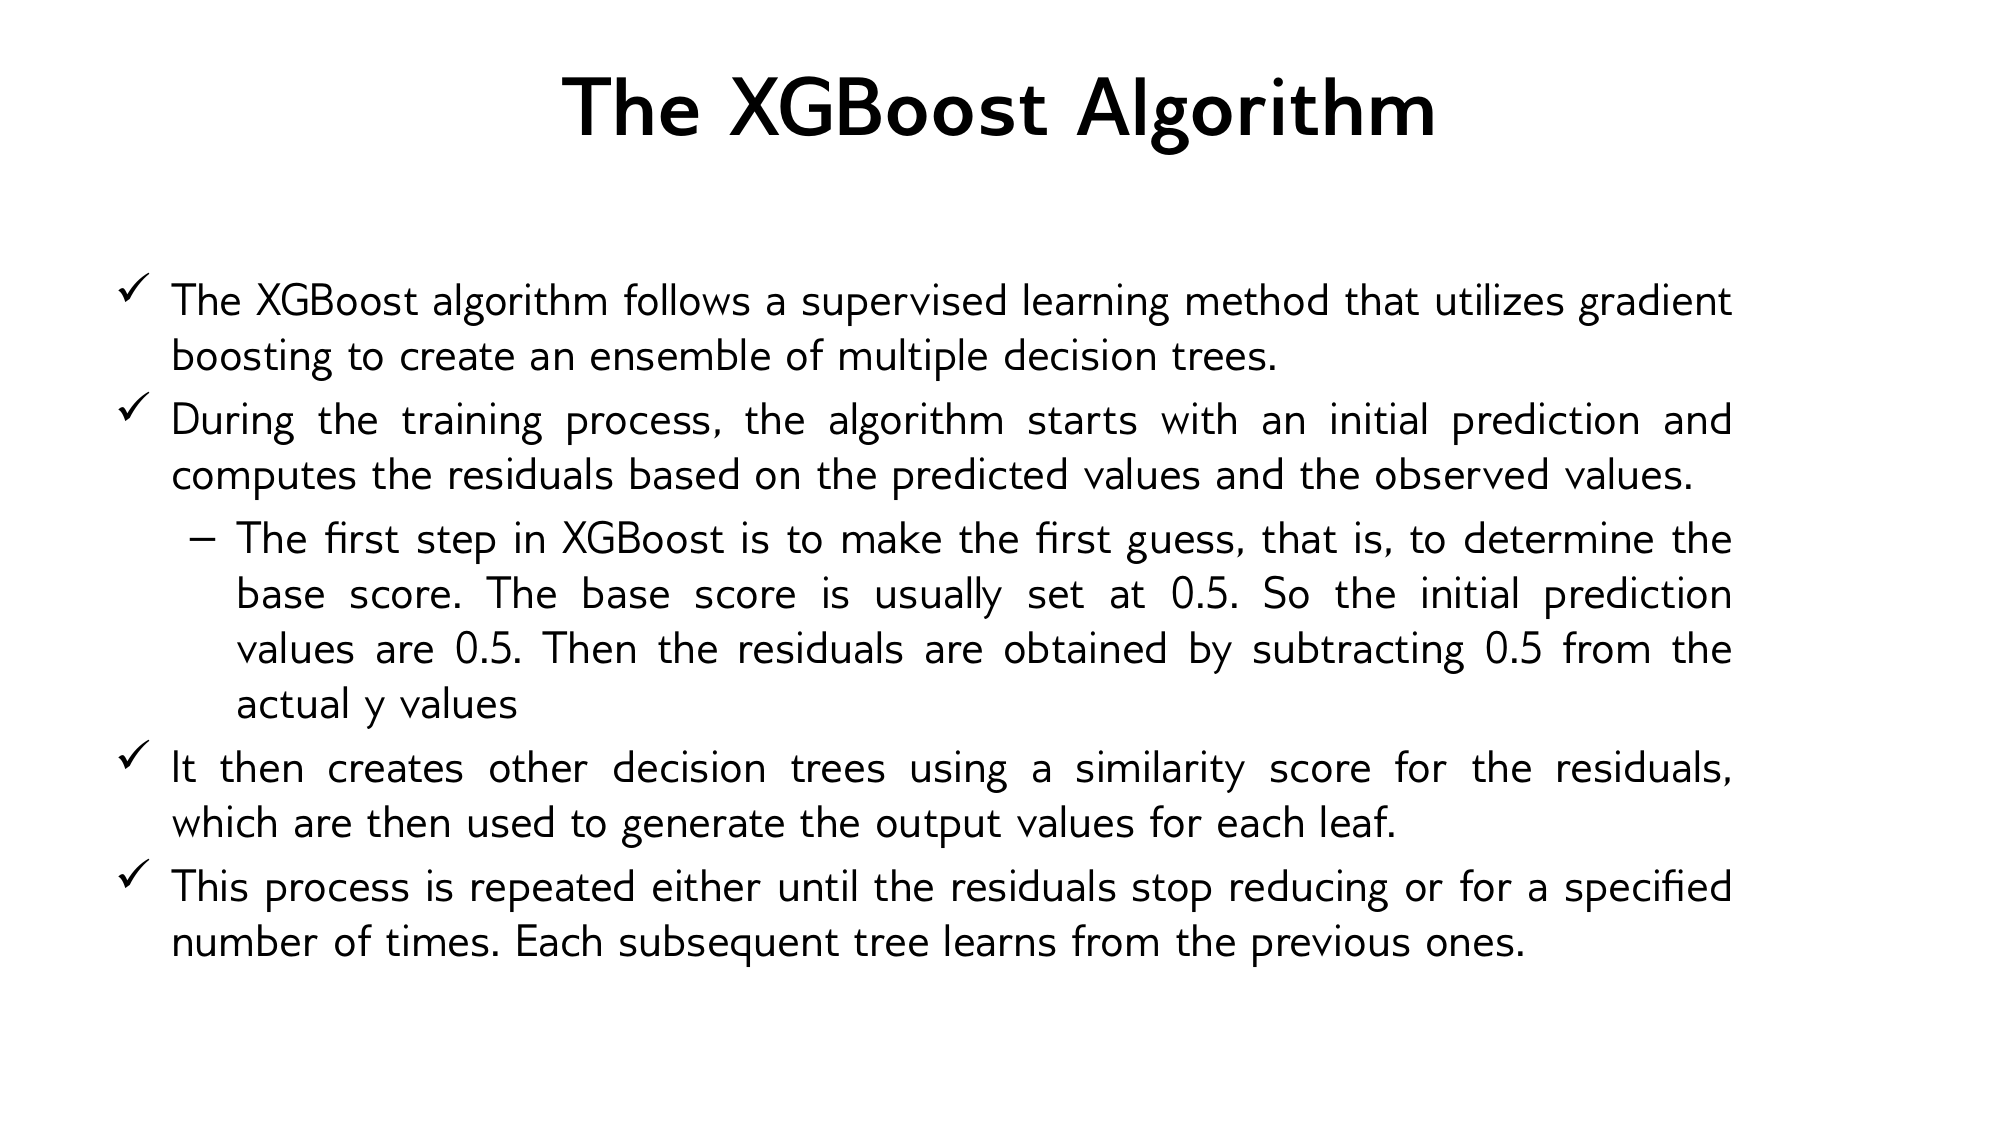

# The XGBoost Algorithm
The XGBoost algorithm follows a supervised learning method that utilizes gradient boosting to create an ensemble of multiple decision trees.
During the training process, the algorithm starts with an initial prediction and computes the residuals based on the predicted values and the observed values.
The first step in XGBoost is to make the first guess, that is, to determine the base score. The base score is usually set at 0.5. So the initial prediction values are 0.5. Then the residuals are obtained by subtracting 0.5 from the actual y values
It then creates other decision trees using a similarity score for the residuals, which are then used to generate the output values for each leaf.
This process is repeated either until the residuals stop reducing or for a specified number of times. Each subsequent tree learns from the previous ones.